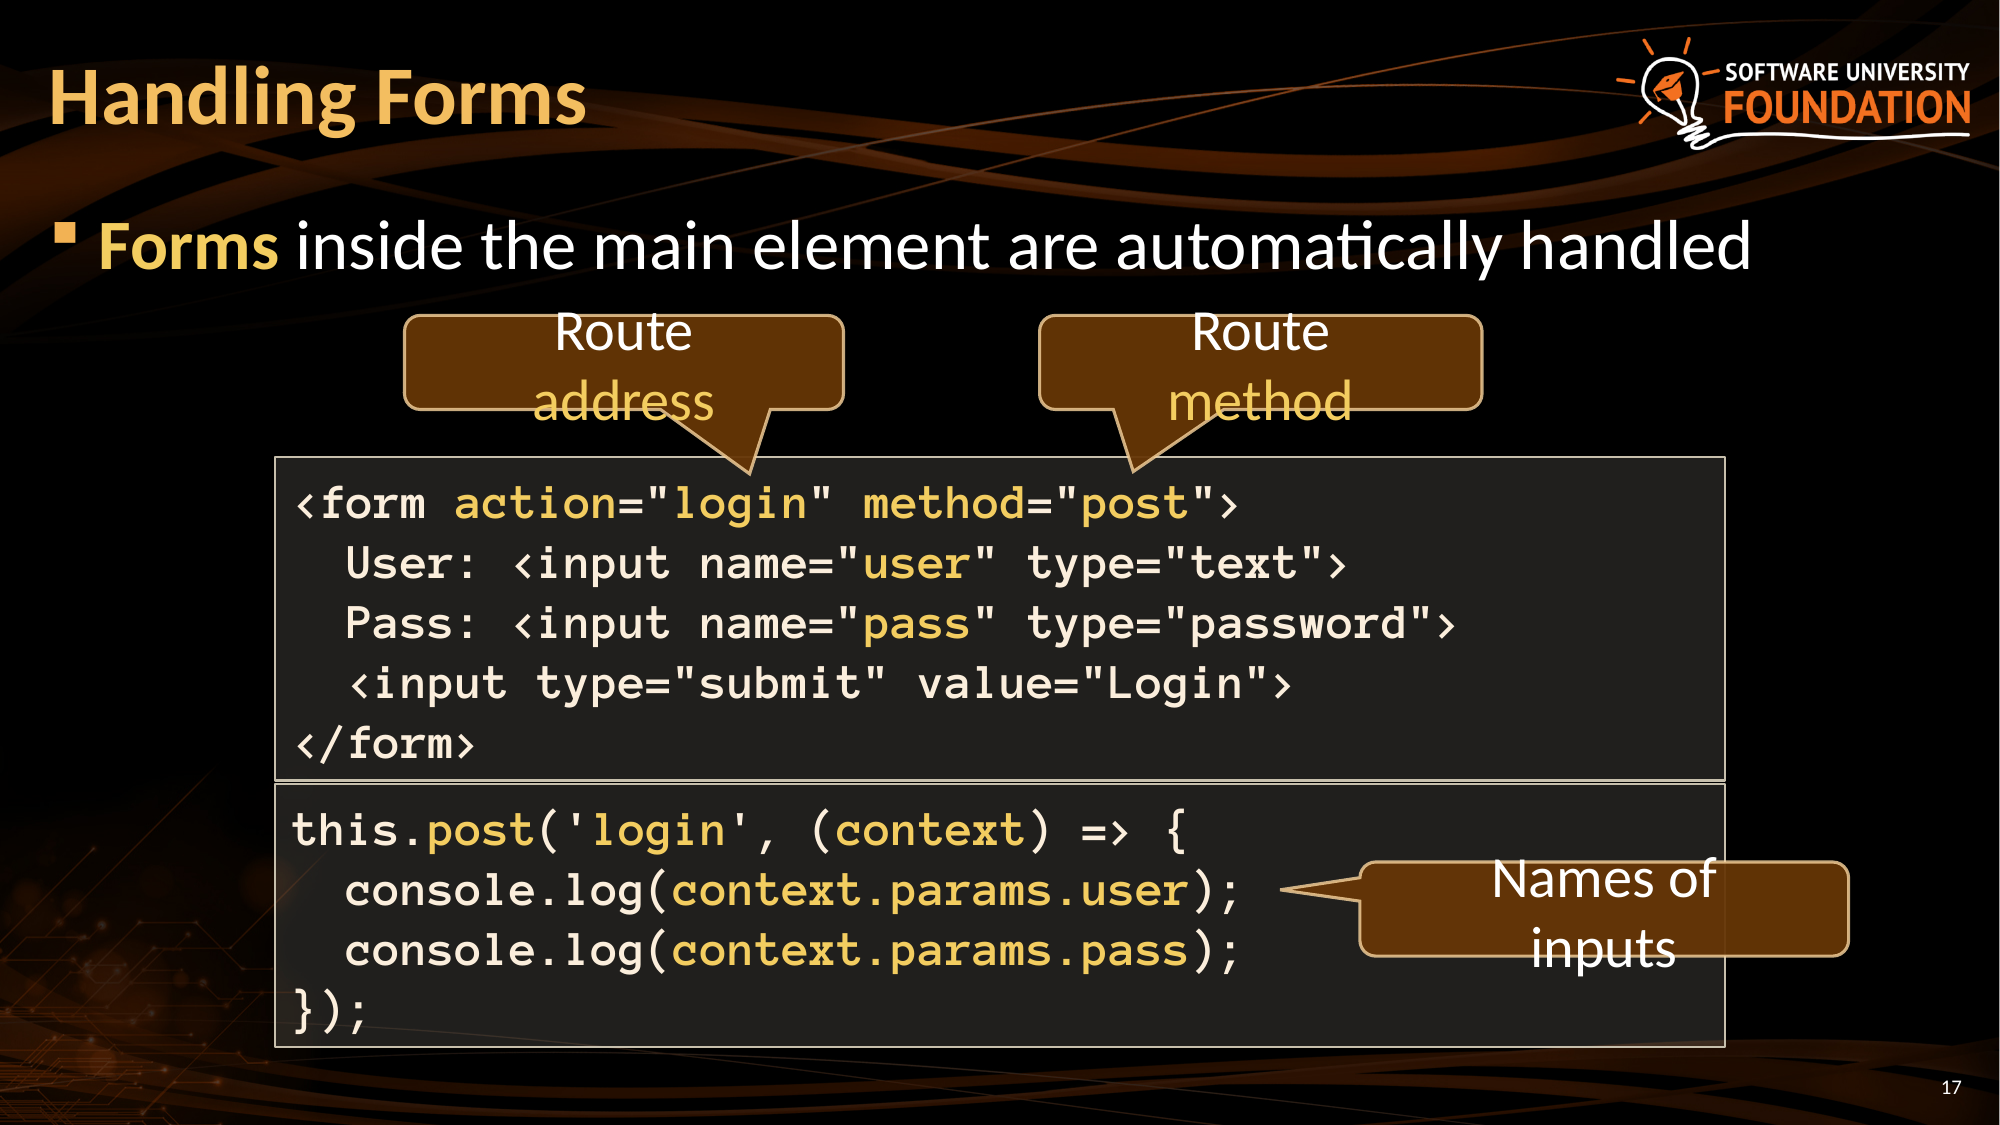

# Handling Forms
Forms inside the main element are automatically handled
Route address
Route method
<form action="login" method="post">
  User: <input name="user" type="text">
  Pass: <input name="pass" type="password">
  <input type="submit" value="Login">
</form>
this.post('login', (context) => {
  console.log(context.params.user);
  console.log(context.params.pass);
});
Names of inputs
17